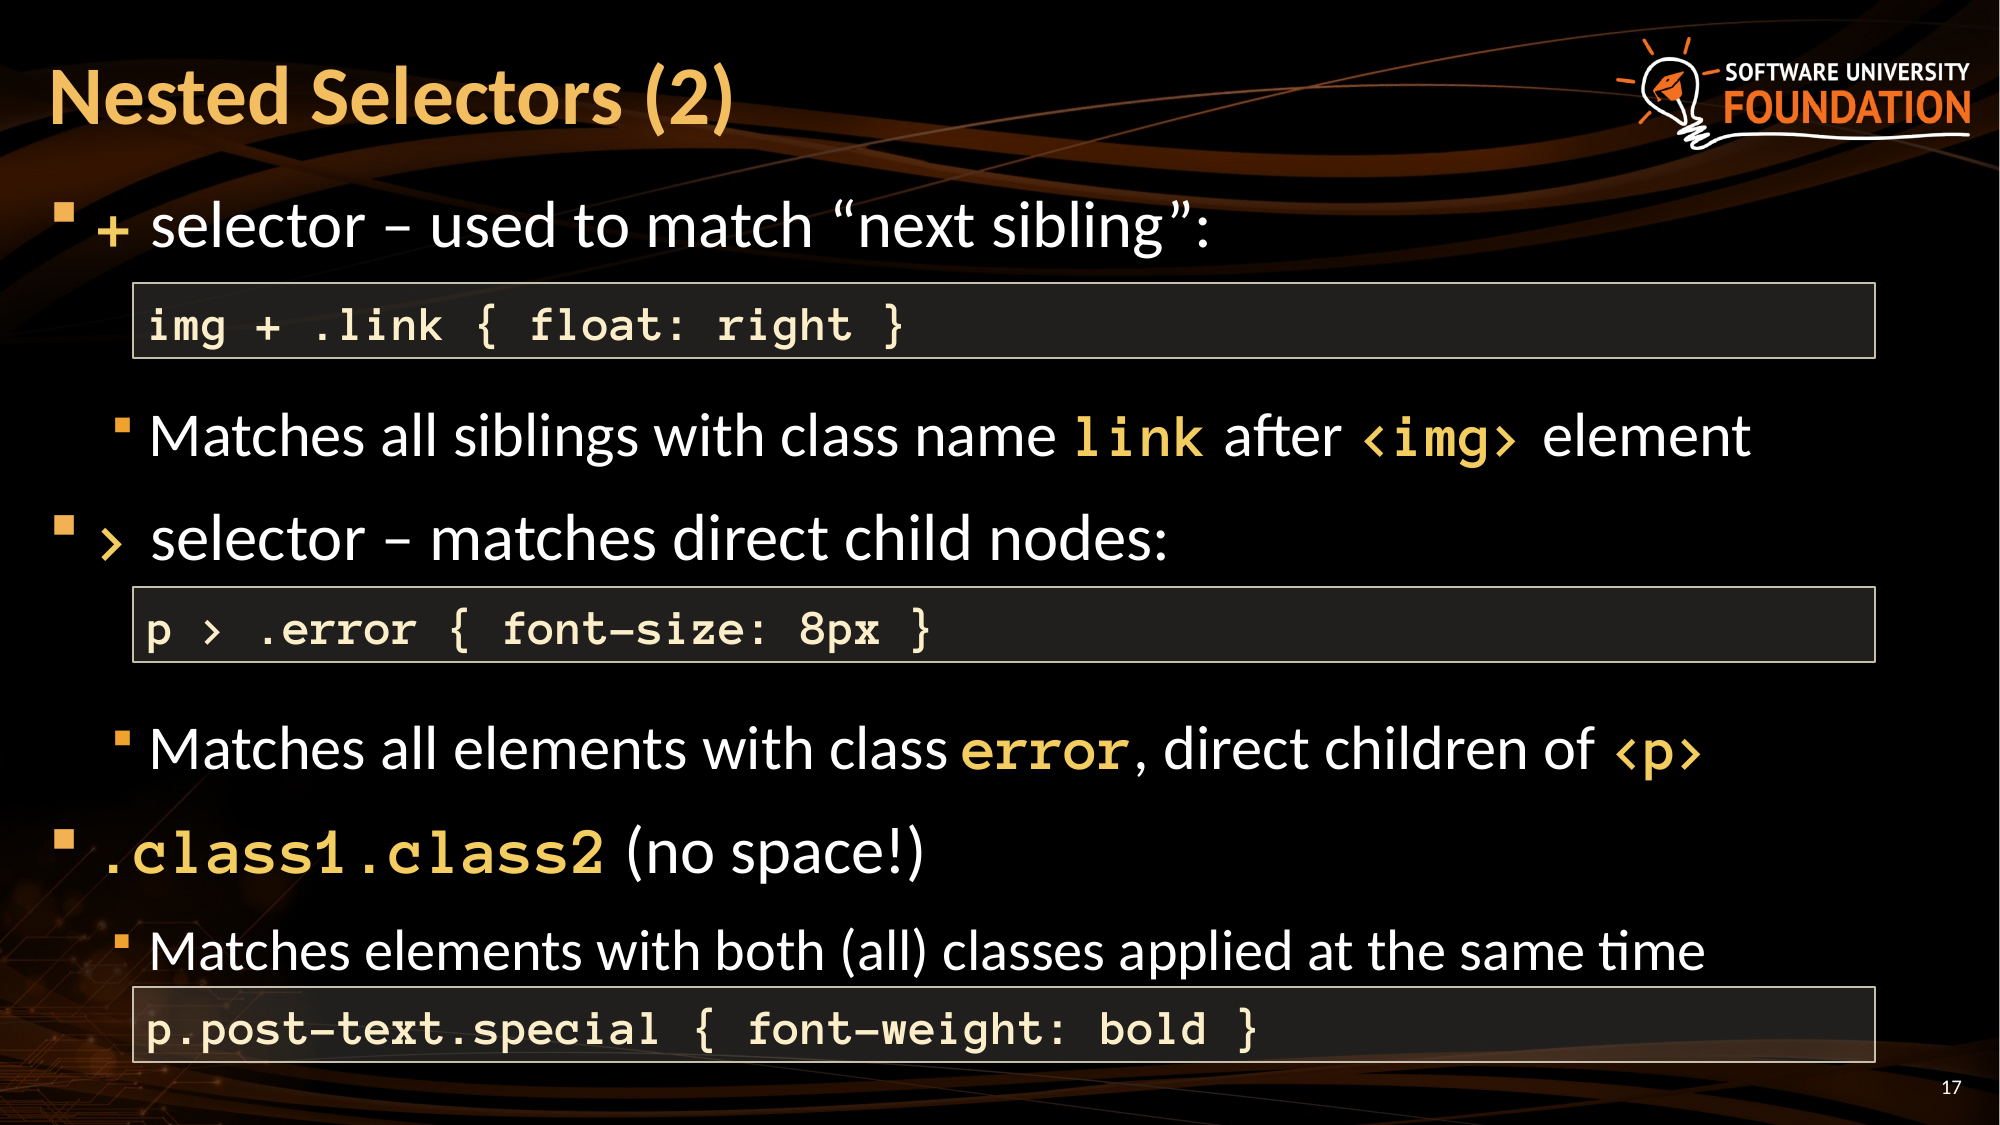

# Nested Selectors (2)
+ selector – used to match “next sibling”:

Matches all siblings with class name link after <img> element
> selector – matches direct child nodes:

Matches all elements with class error, direct children of <p>
.class1.class2 (no space!)
Matches elements with both (all) classes applied at the same time
img + .link { float: right }
p > .error { font-size: 8px }
p.post-text.special { font-weight: bold }
17